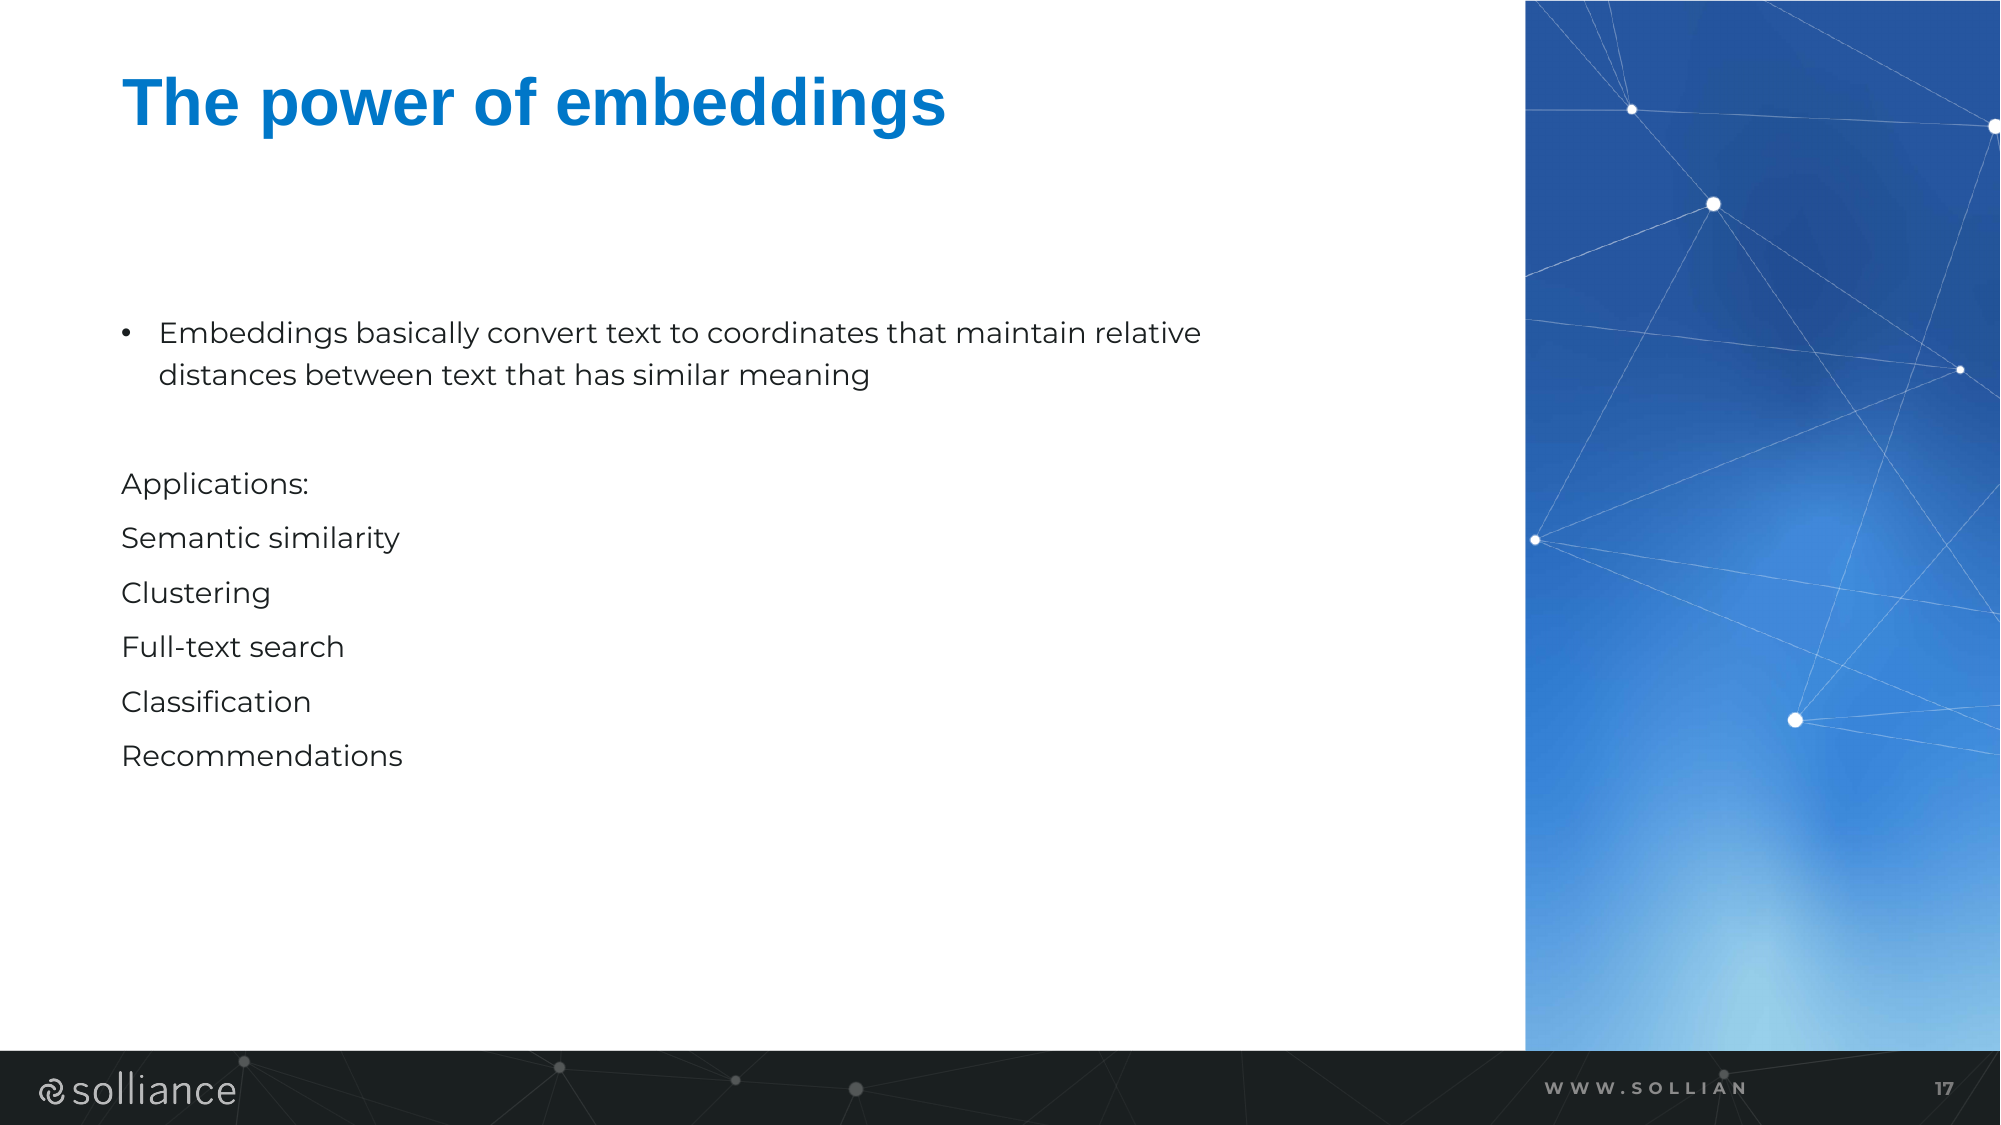

# The power of embeddings

Embeddings basically convert text to coordinates that maintain relative distances between text that has similar meaning

Applications:
Semantic similarity
Clustering
Full-text search
Classification
Recommendations

WWW.SOLLIANCE.NET
17